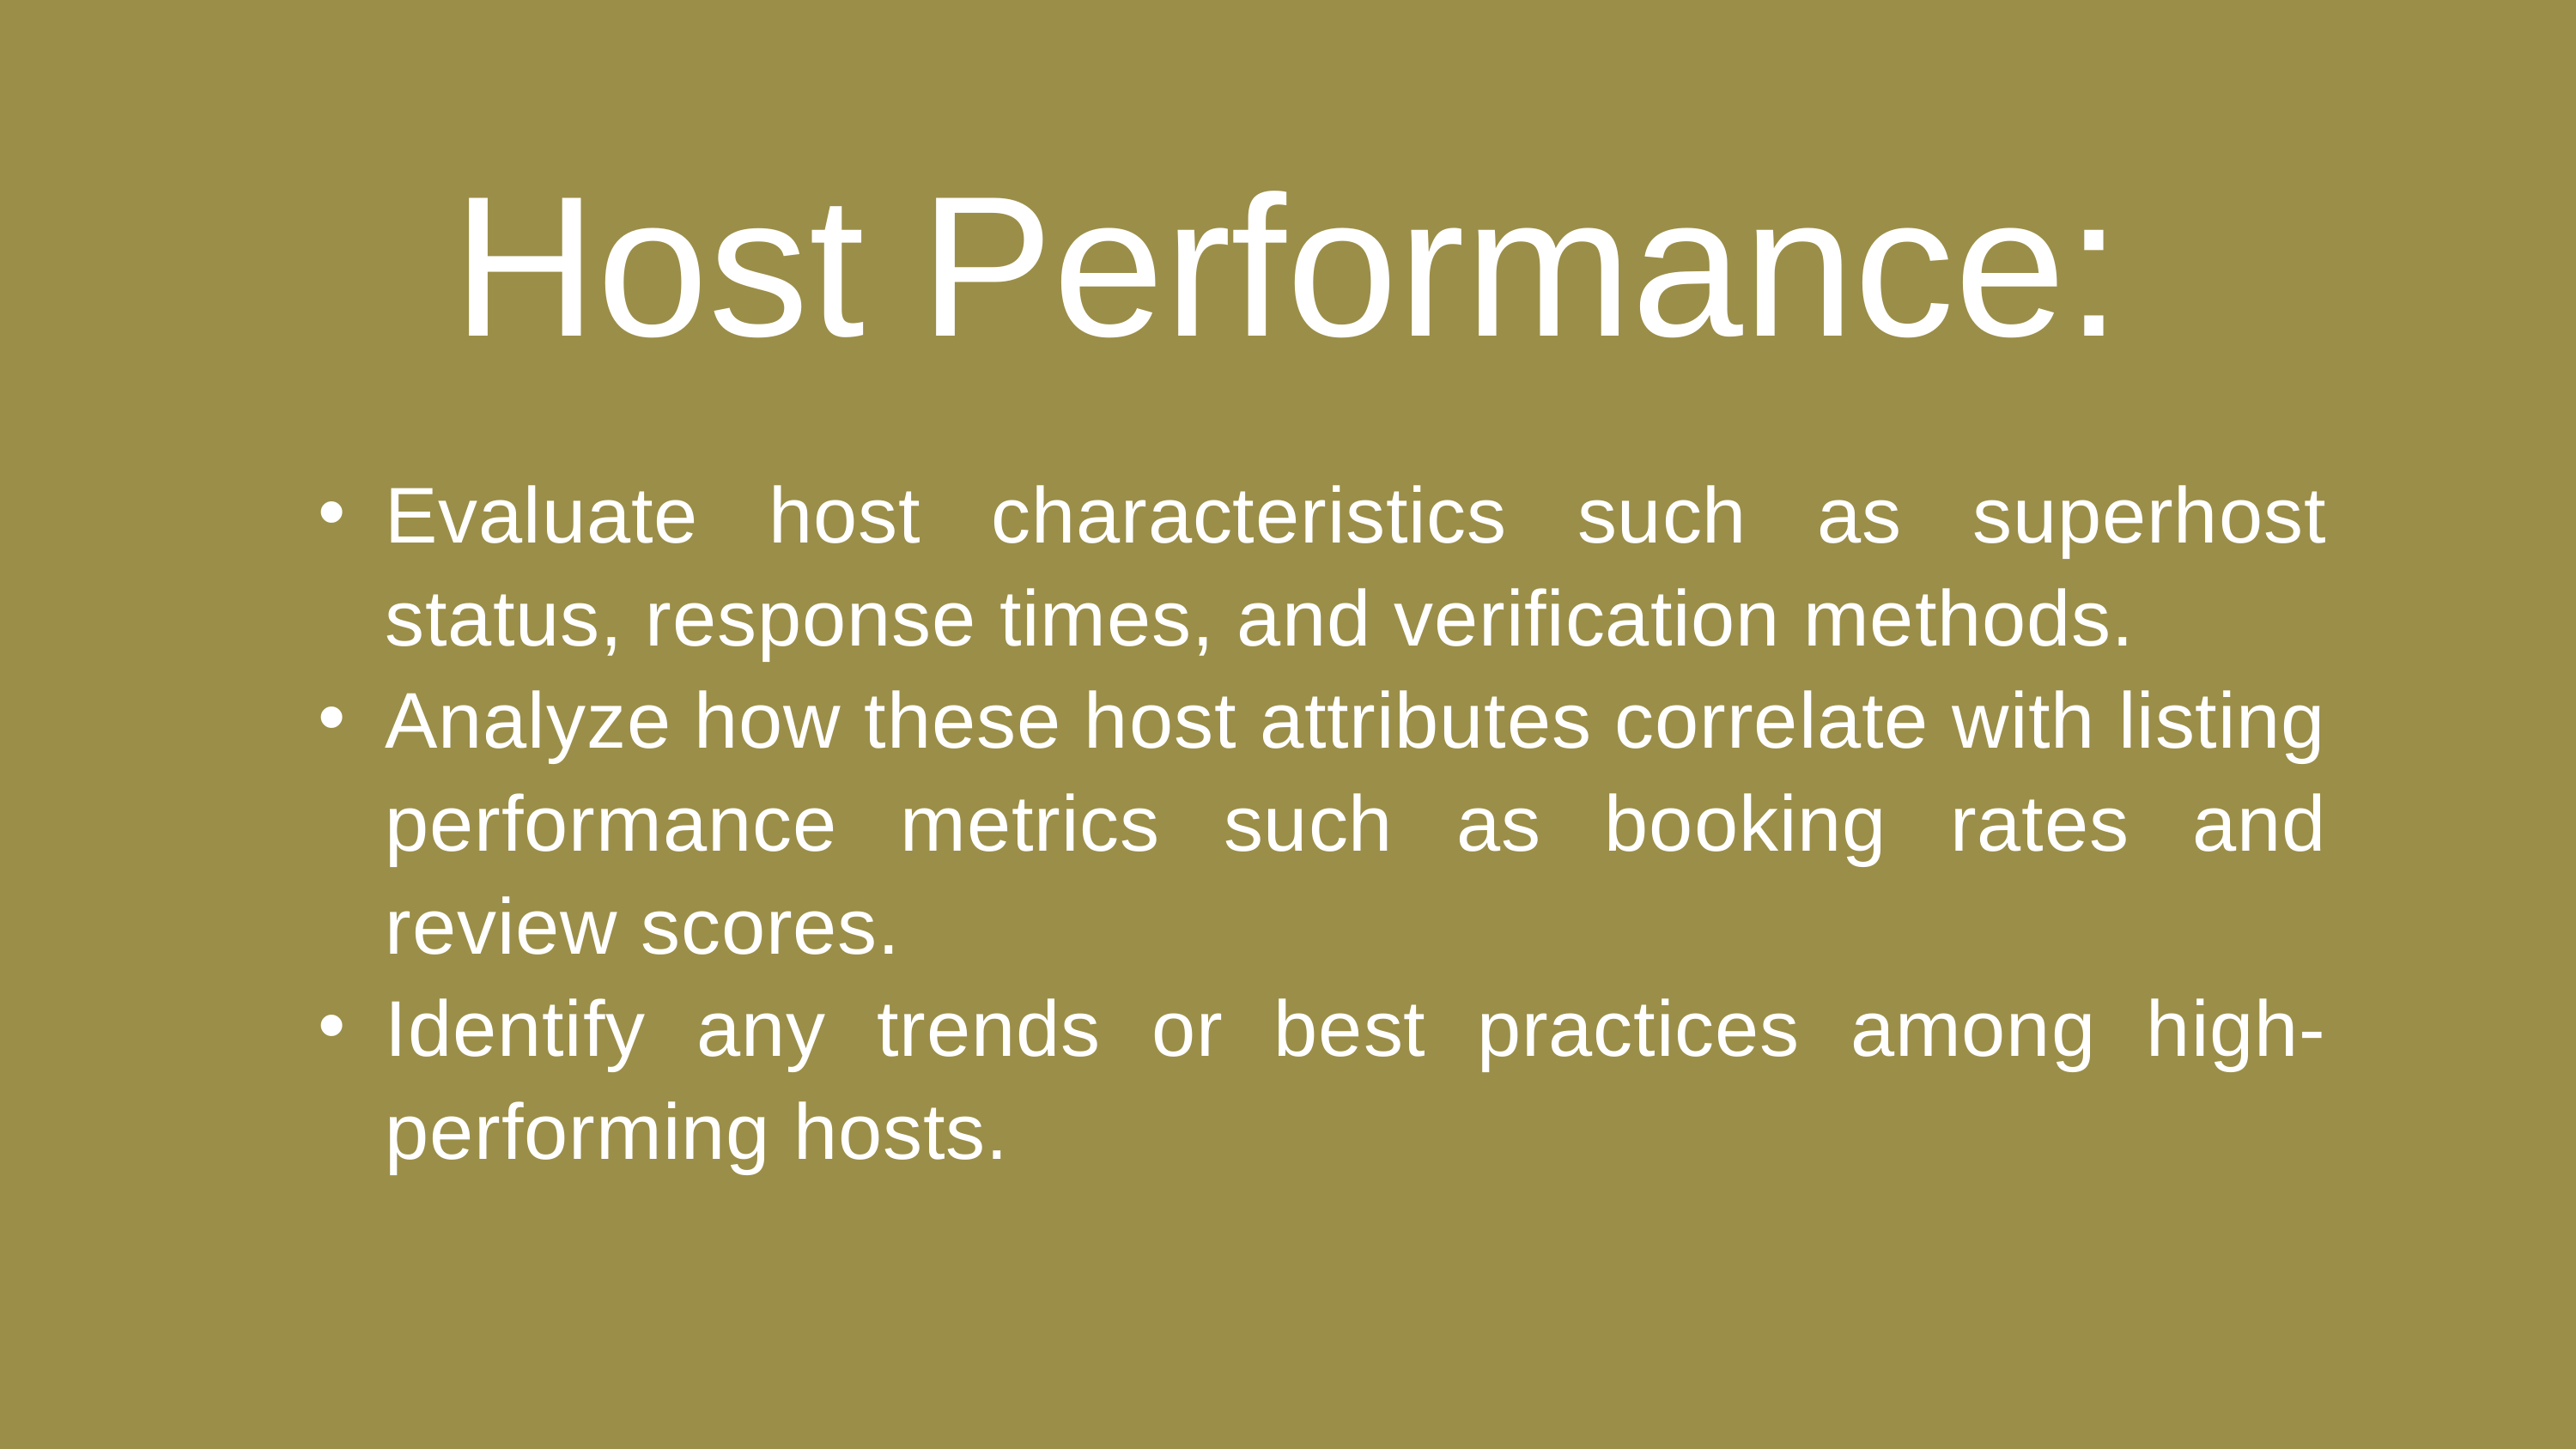

Host Performance:

Evaluate host characteristics such as superhost status, response times, and verification methods.
Analyze how these host attributes correlate with listing performance metrics such as booking rates and review scores.
Identify any trends or best practices among high-performing hosts.